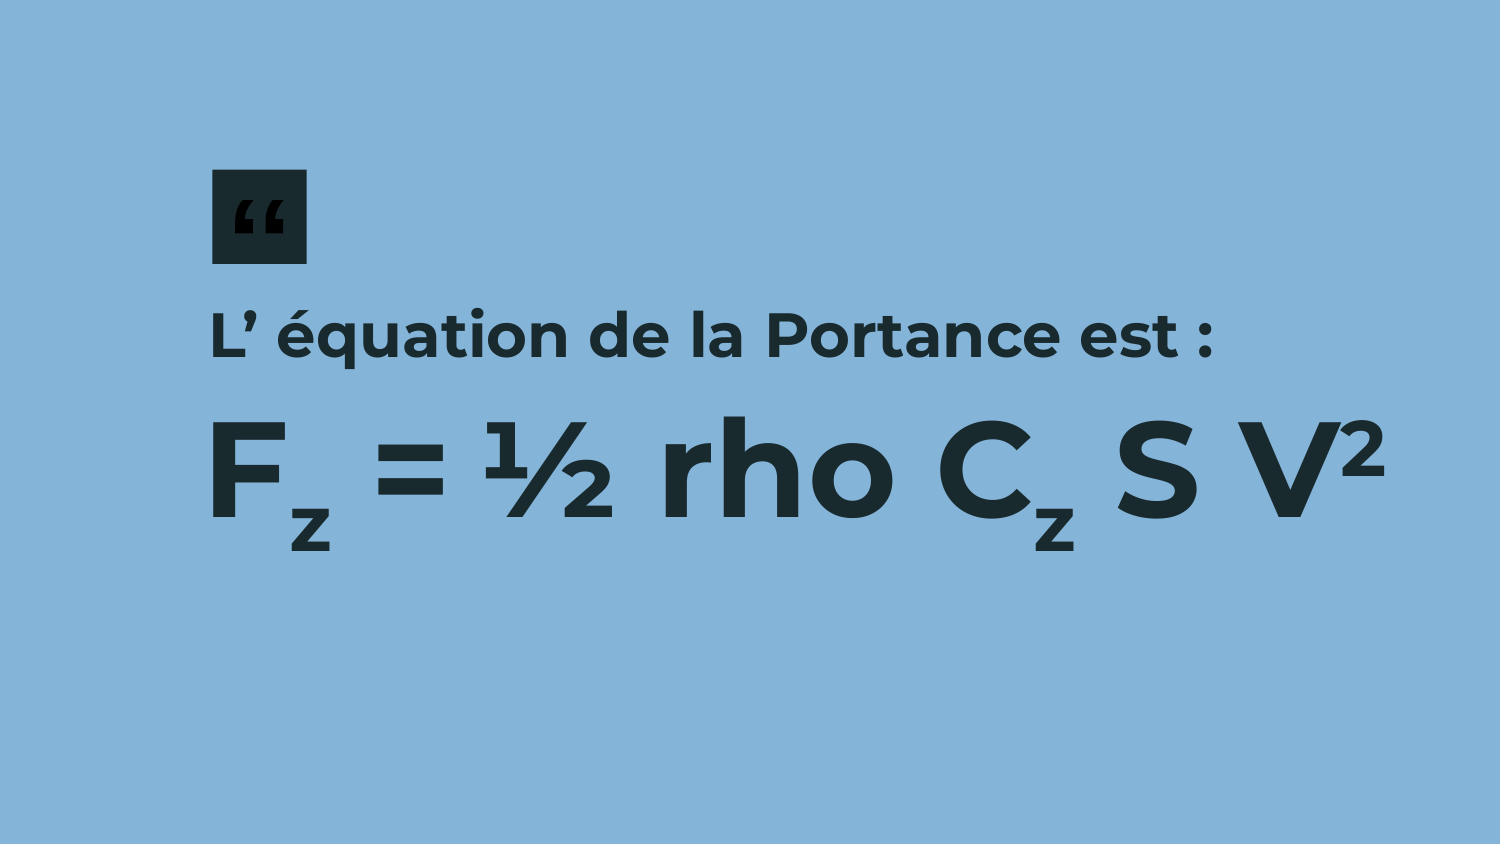

L’ équation de la Portance est :
Fz =
½ rho Cz S V2